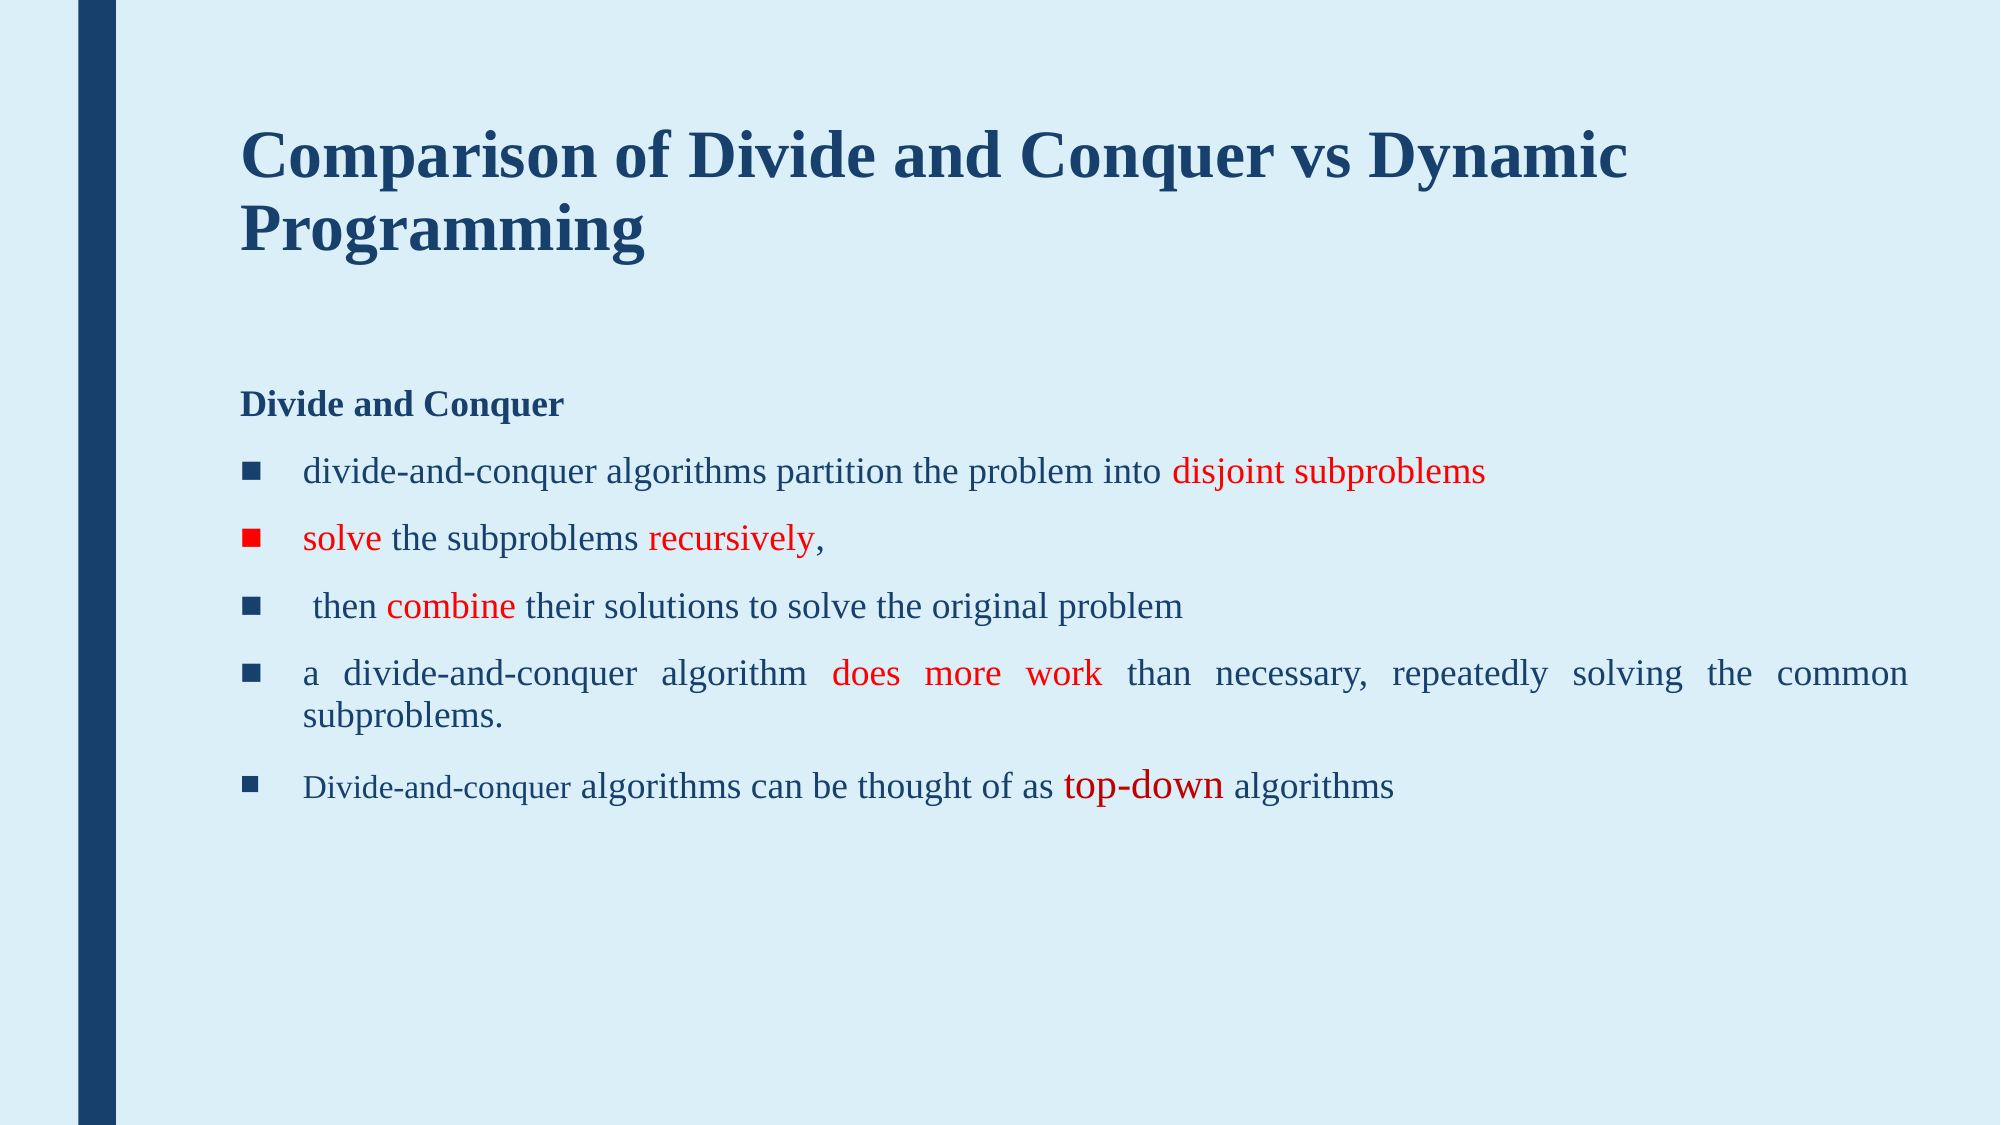

# Comparison of Divide and Conquer vs Dynamic Programming
Divide and Conquer
divide-and-conquer algorithms partition the problem into disjoint subproblems
solve the subproblems recursively,
 then combine their solutions to solve the original problem
a divide-and-conquer algorithm does more work than necessary, repeatedly solving the common  subproblems.
Divide-and-conquer algorithms can be thought of as top-down algorithms